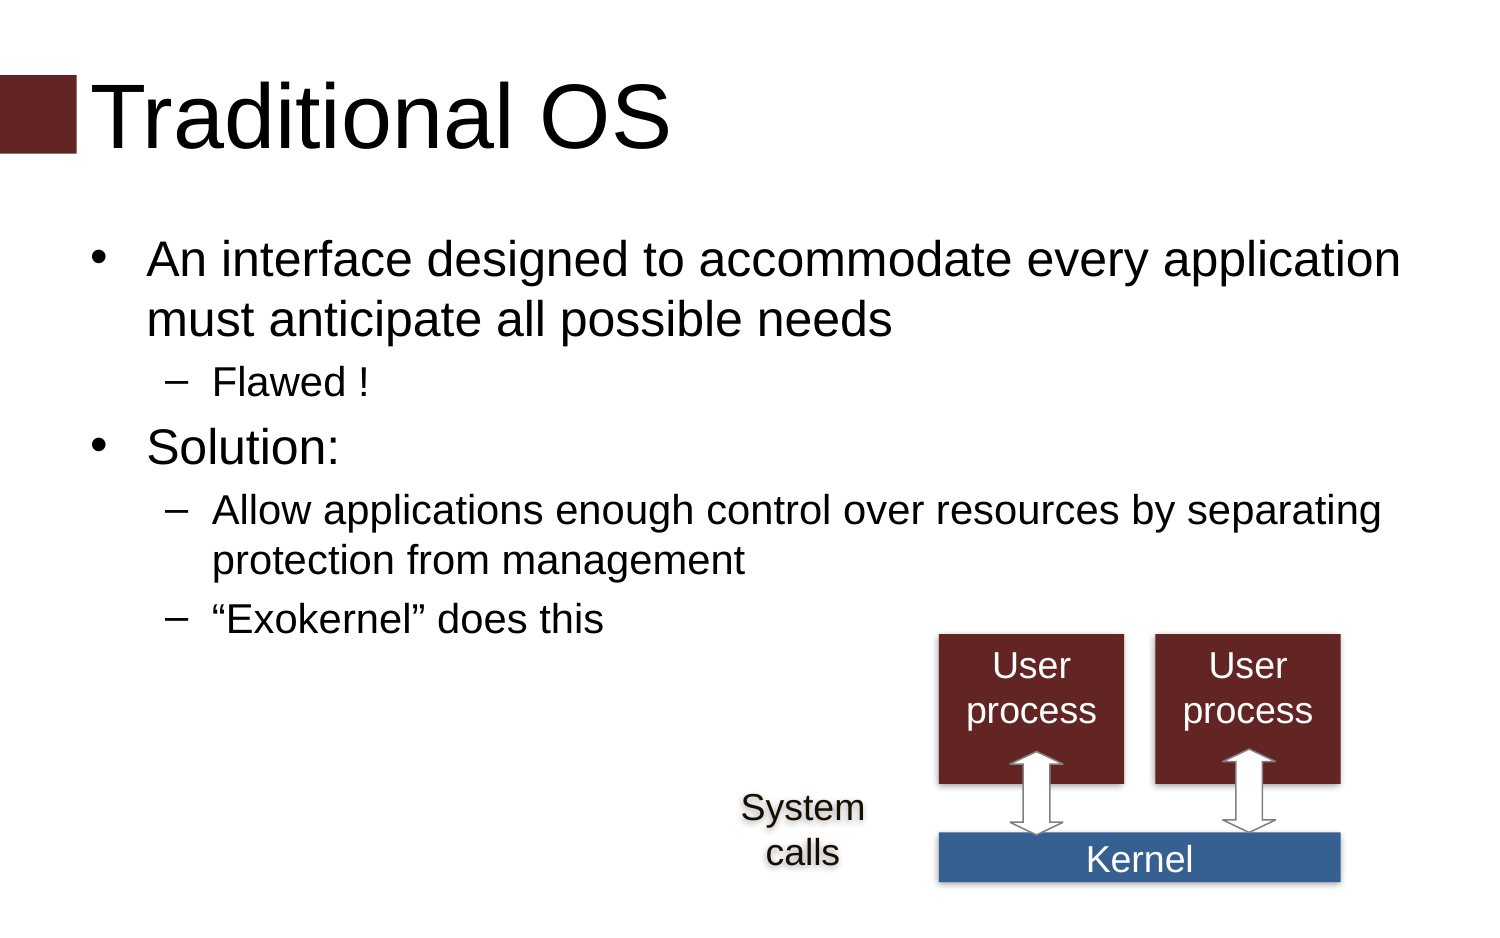

# Traditional OS
An interface designed to accommodate every application must anticipate all possible needs
Flawed !
Solution:
Allow applications enough control over resources by separating protection from management
“Exokernel” does this
User process

User process

Kernel
System calls